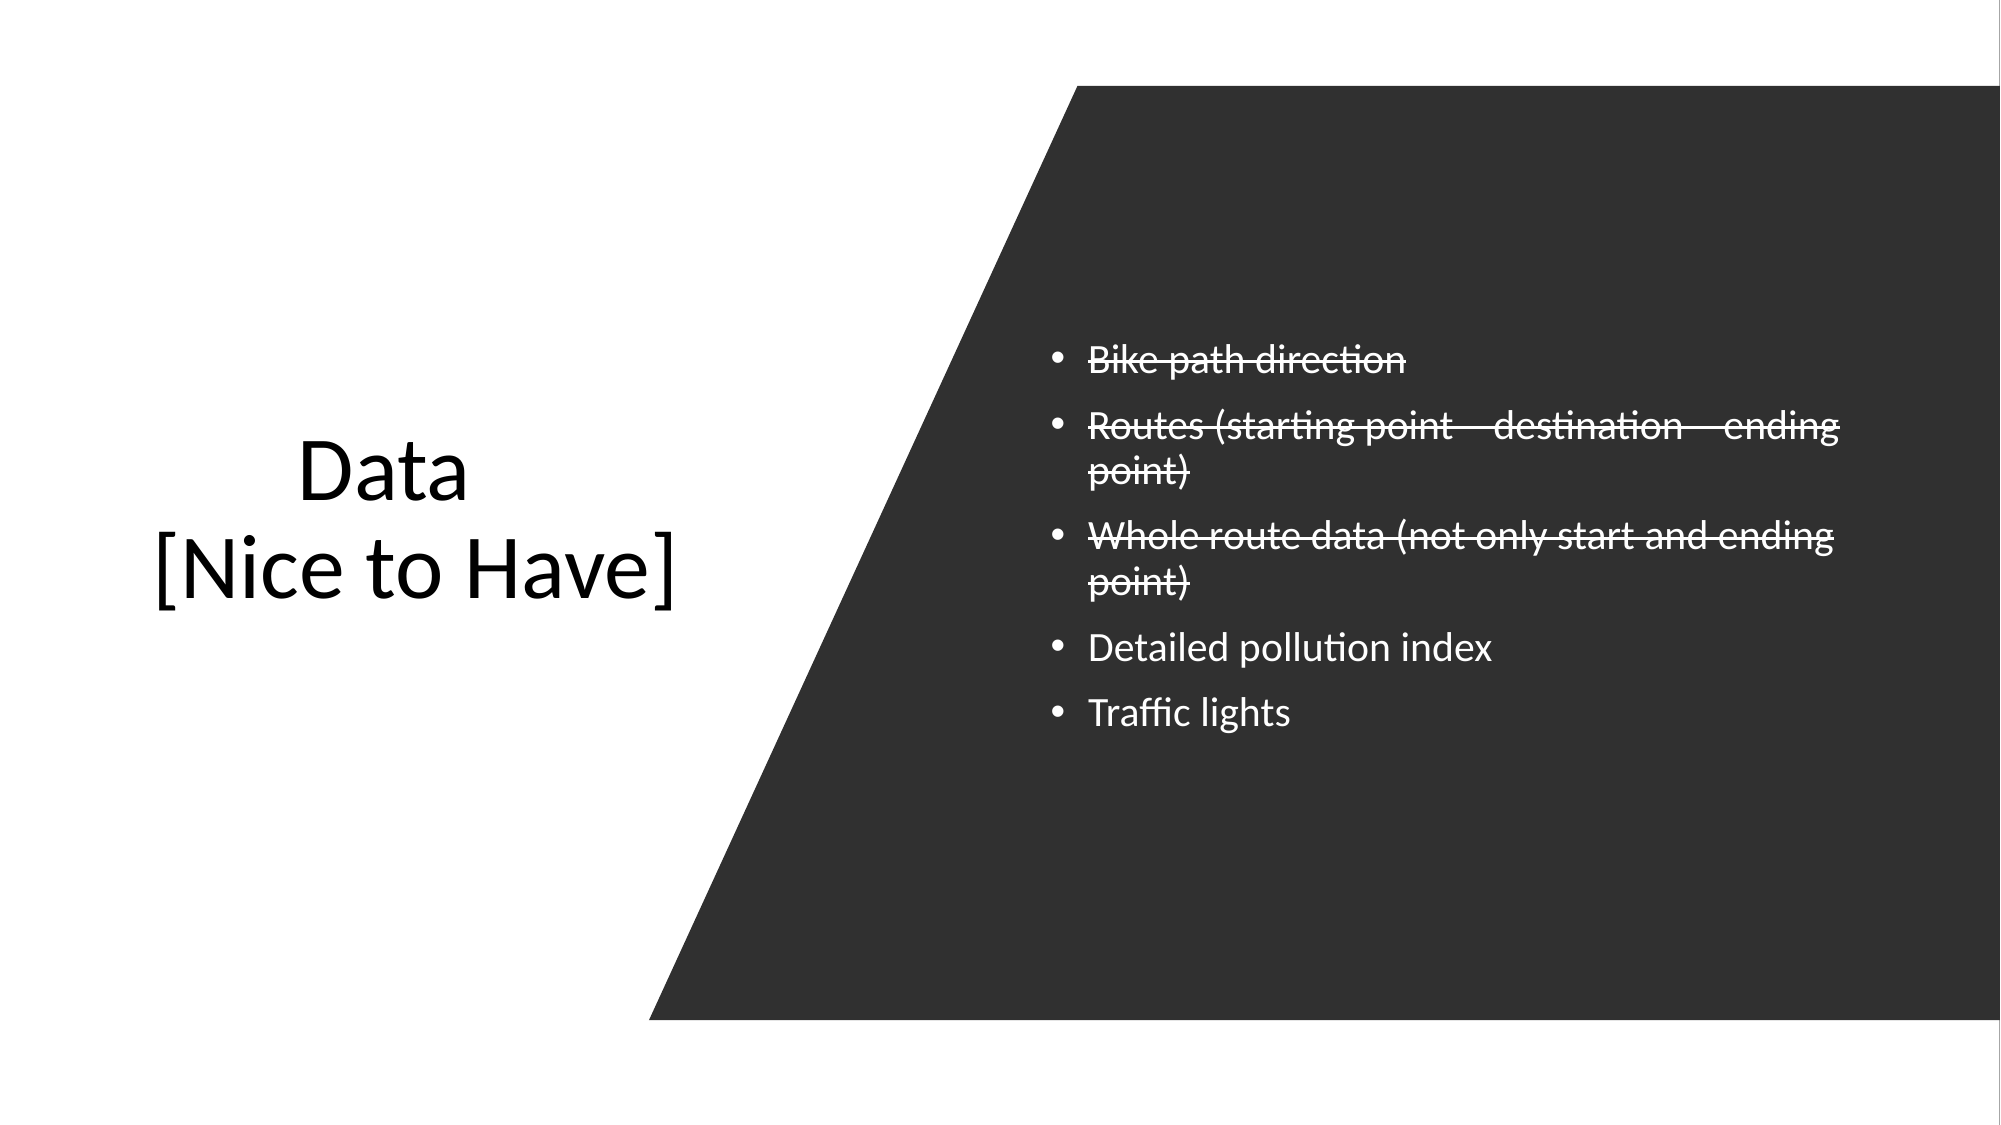

# Data [Nice to Have]
Bike path direction
Routes (starting point – destination – ending point)
Whole route data (not only start and ending point)
Detailed pollution index
Traffic lights